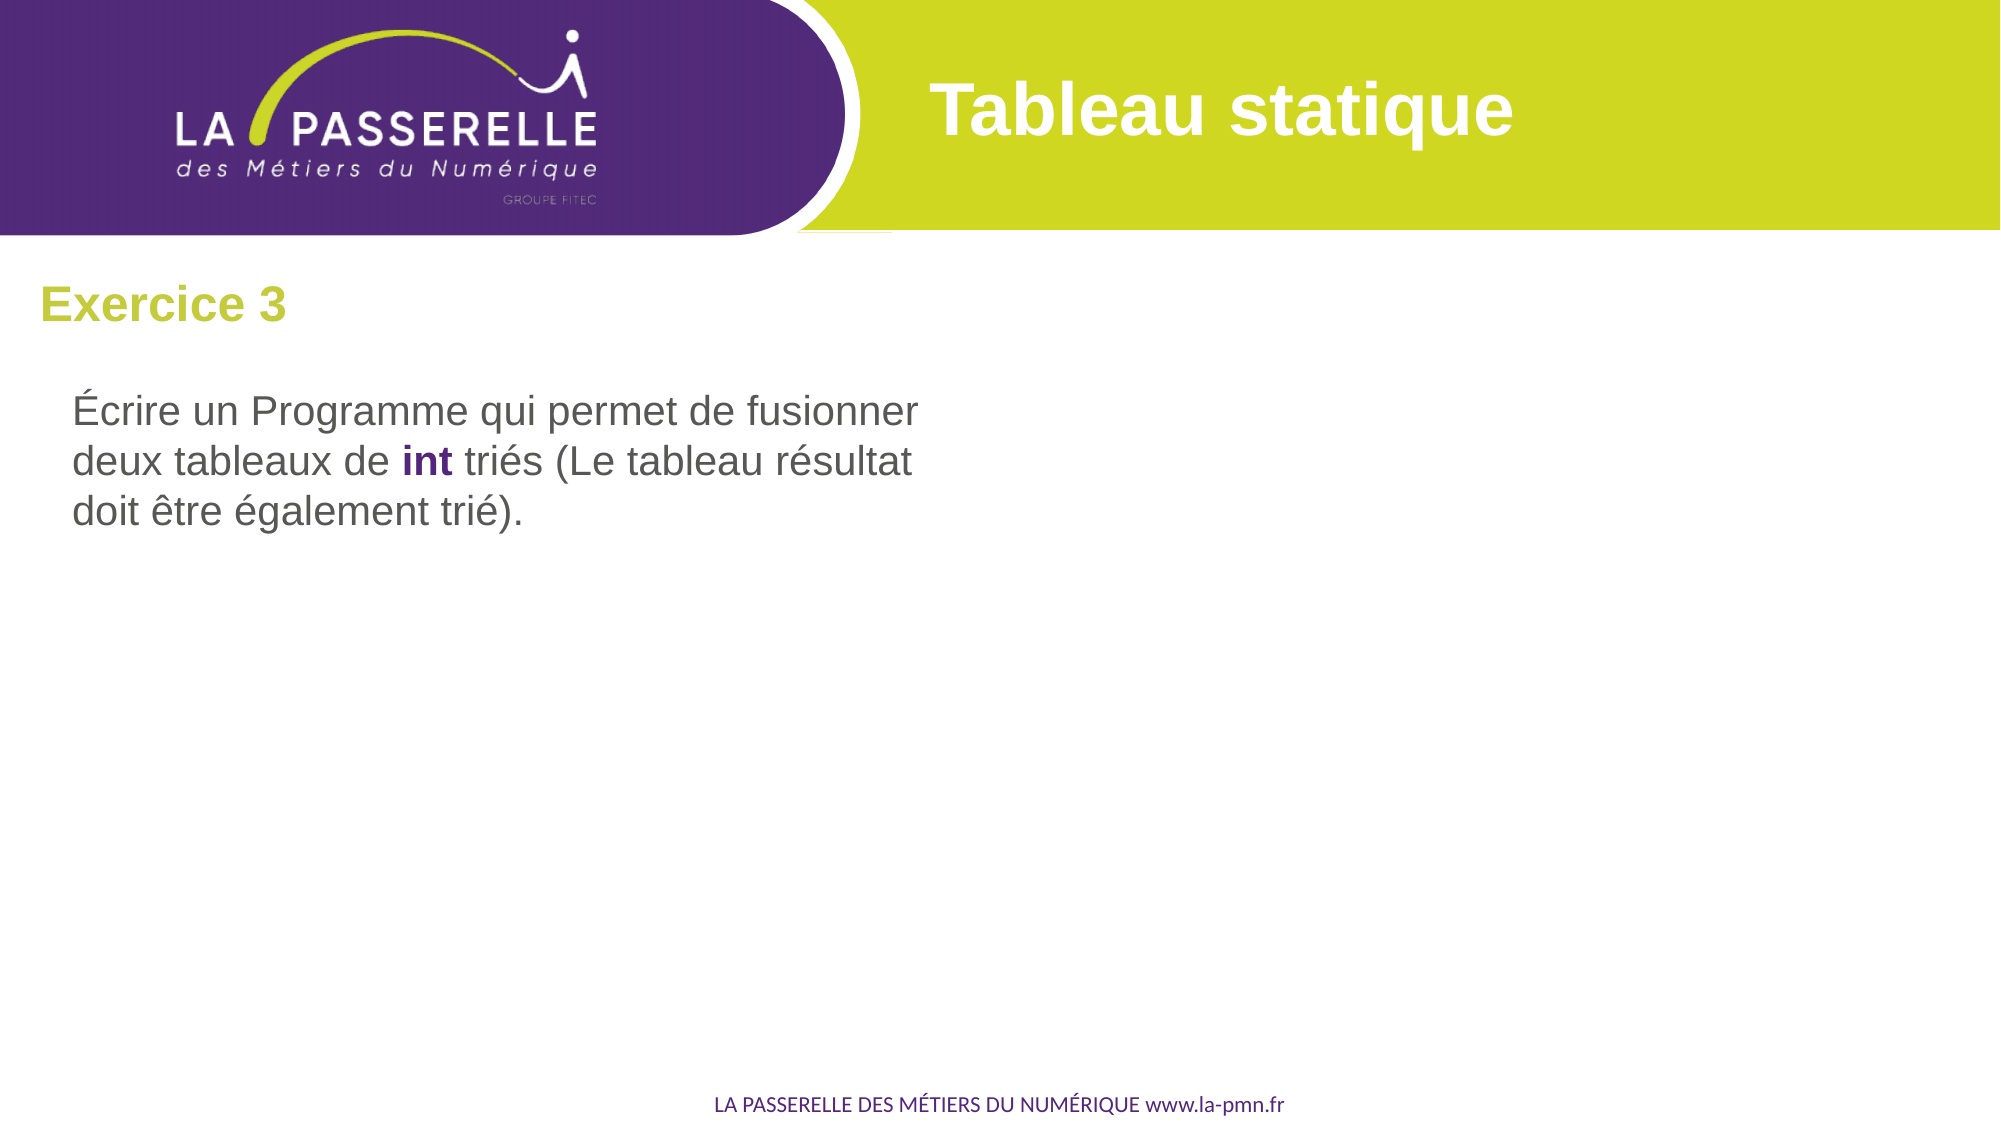

Tableau statique
Exercice 3
Écrire un Programme qui permet de fusionner deux tableaux de int triés (Le tableau résultat doit être également trié).

LA PASSERELLE DES MÉTIERS DU NUMÉRIQUE www.la-pmn.fr